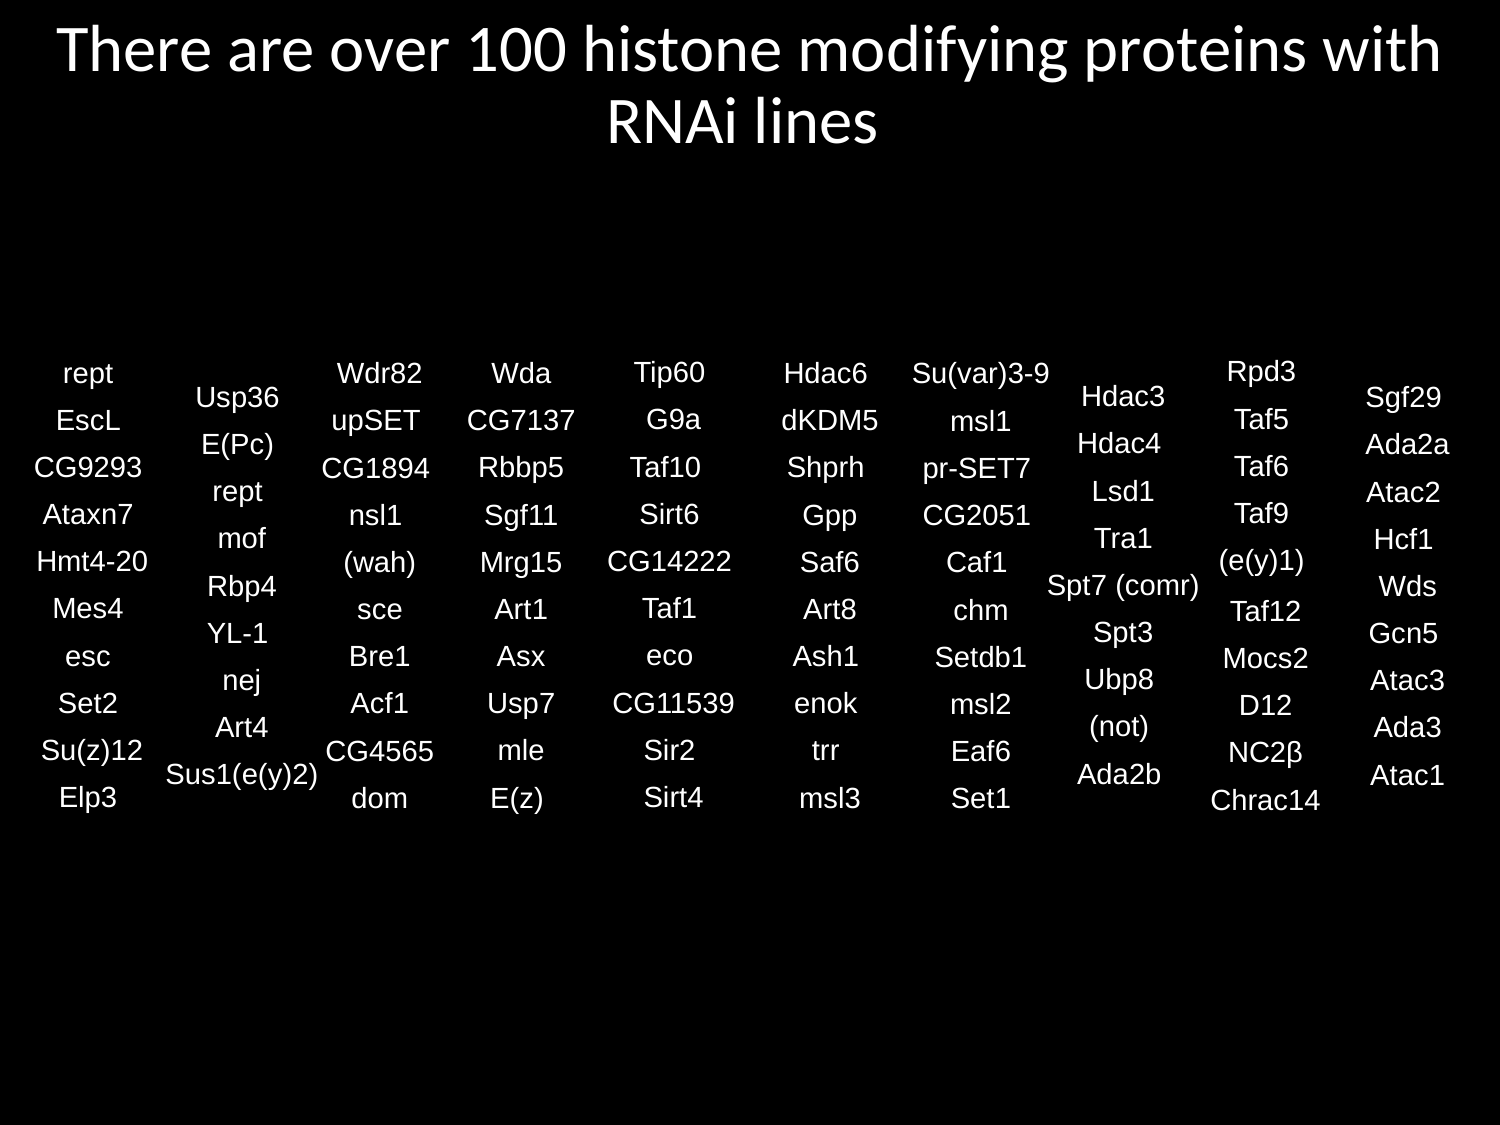

There are over 100 histone modifying proteins with RNAi lines

Tip60
G9a
Taf10
Sirt6
CG14222
Taf1
eco
CG11539
Sir2
Sirt4
Hdac3
Hdac4
Lsd1
Tra1
Spt7 (comr)
Spt3
Ubp8
(not)
Ada2b
rept
EscL
CG9293
Ataxn7
Hmt4-20
Mes4
esc
Set2
Su(z)12
Elp3
Wda
CG7137
Rbbp5
Sgf11
Mrg15
Art1
Asx
Usp7
mle
E(z)
Hdac6
dKDM5
Shprh
Gpp
Saf6
Art8
Ash1
enok
trr
msl3
Rpd3
Taf5
Taf6
Taf9
(e(y)1)
Taf12
Mocs2
D12
NC2β
Chrac14
Usp36
E(Pc)
rept
mof
Rbp4
YL-1
nej
Art4
Sus1(e(y)2)
Wdr82
upSET
CG1894
nsl1
(wah)
sce
Bre1
Acf1
CG4565
dom
Su(var)3-9
msl1
pr-SET7
CG2051
Caf1
chm
Setdb1
msl2
Eaf6
Set1
Sgf29
Ada2a
Atac2
Hcf1
Wds
Gcn5
Atac3
Ada3
Atac1